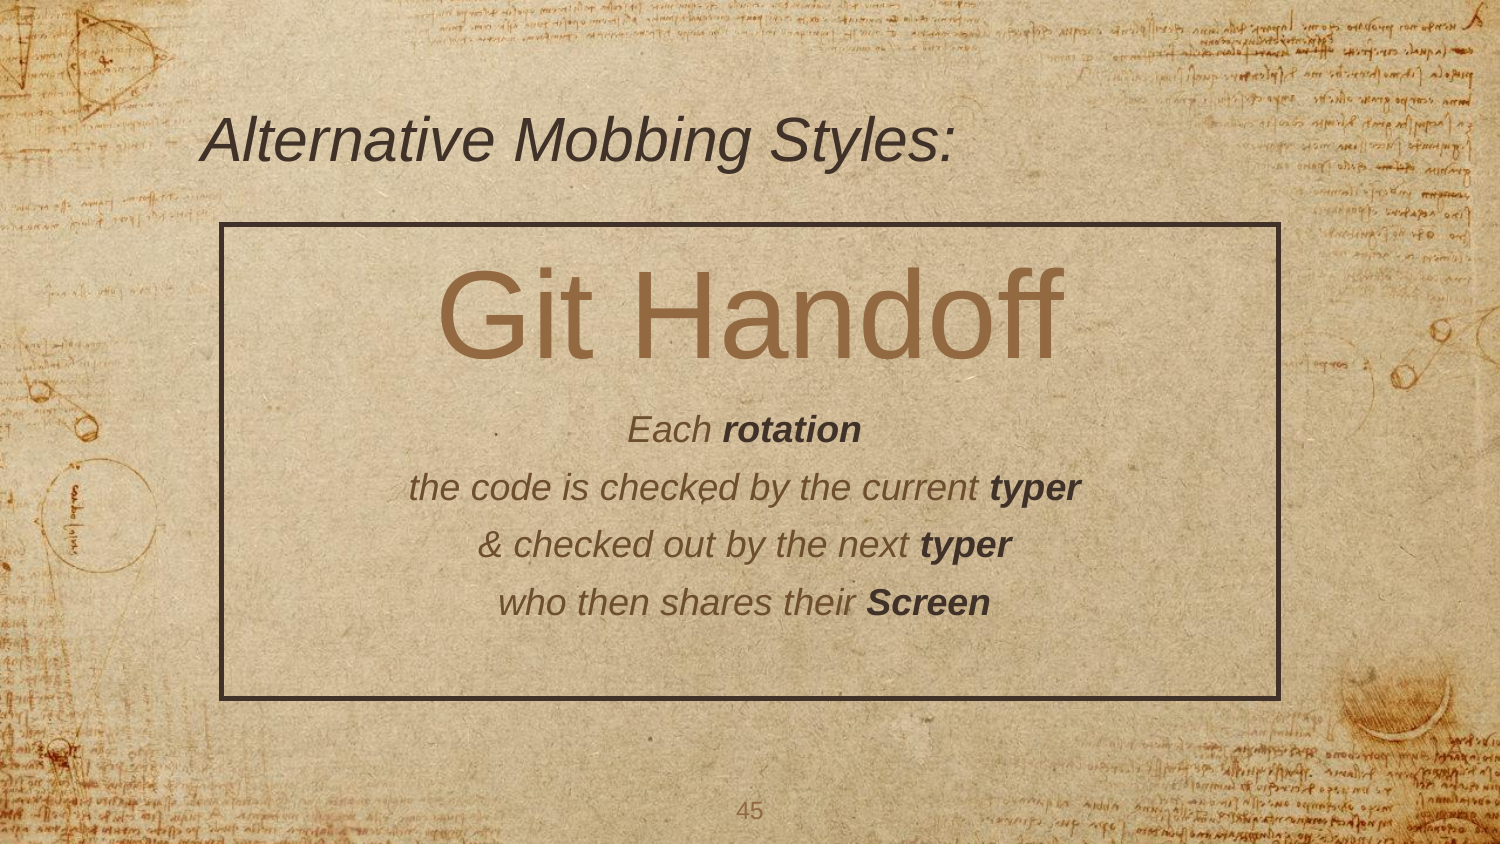

Alternative Mobbing Styles:
Git Handoff

Each rotation
the code is checked by the current typer
& checked out by the next typer
who then shares their Screen
45